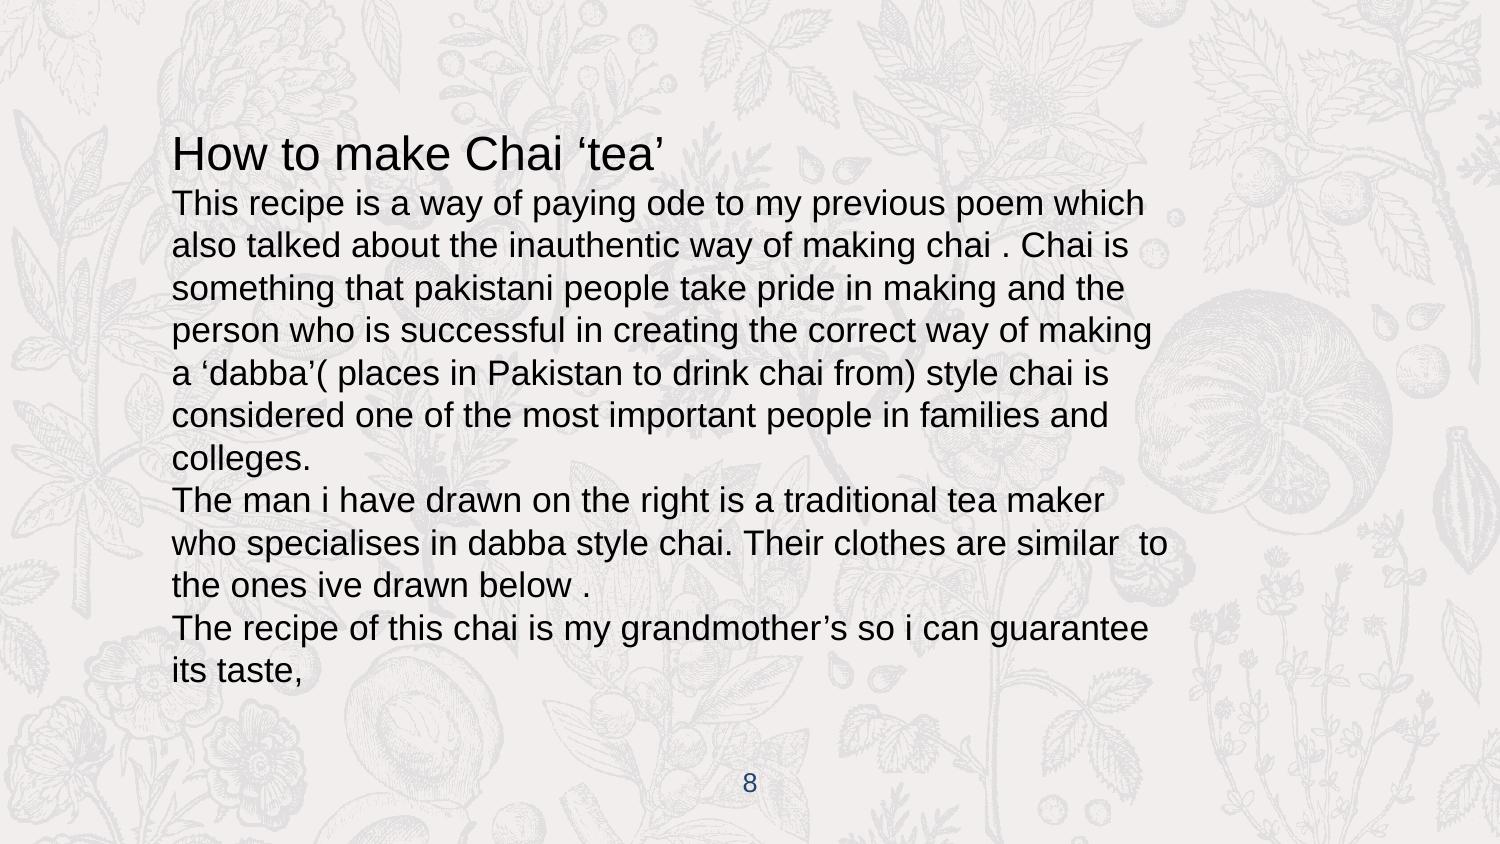

How to make Chai ‘tea’
This recipe is a way of paying ode to my previous poem which also talked about the inauthentic way of making chai . Chai is something that pakistani people take pride in making and the person who is successful in creating the correct way of making a ‘dabba’( places in Pakistan to drink chai from) style chai is considered one of the most important people in families and colleges.
The man i have drawn on the right is a traditional tea maker who specialises in dabba style chai. Their clothes are similar  to the ones ive drawn below .
The recipe of this chai is my grandmother’s so i can guarantee its taste,
8